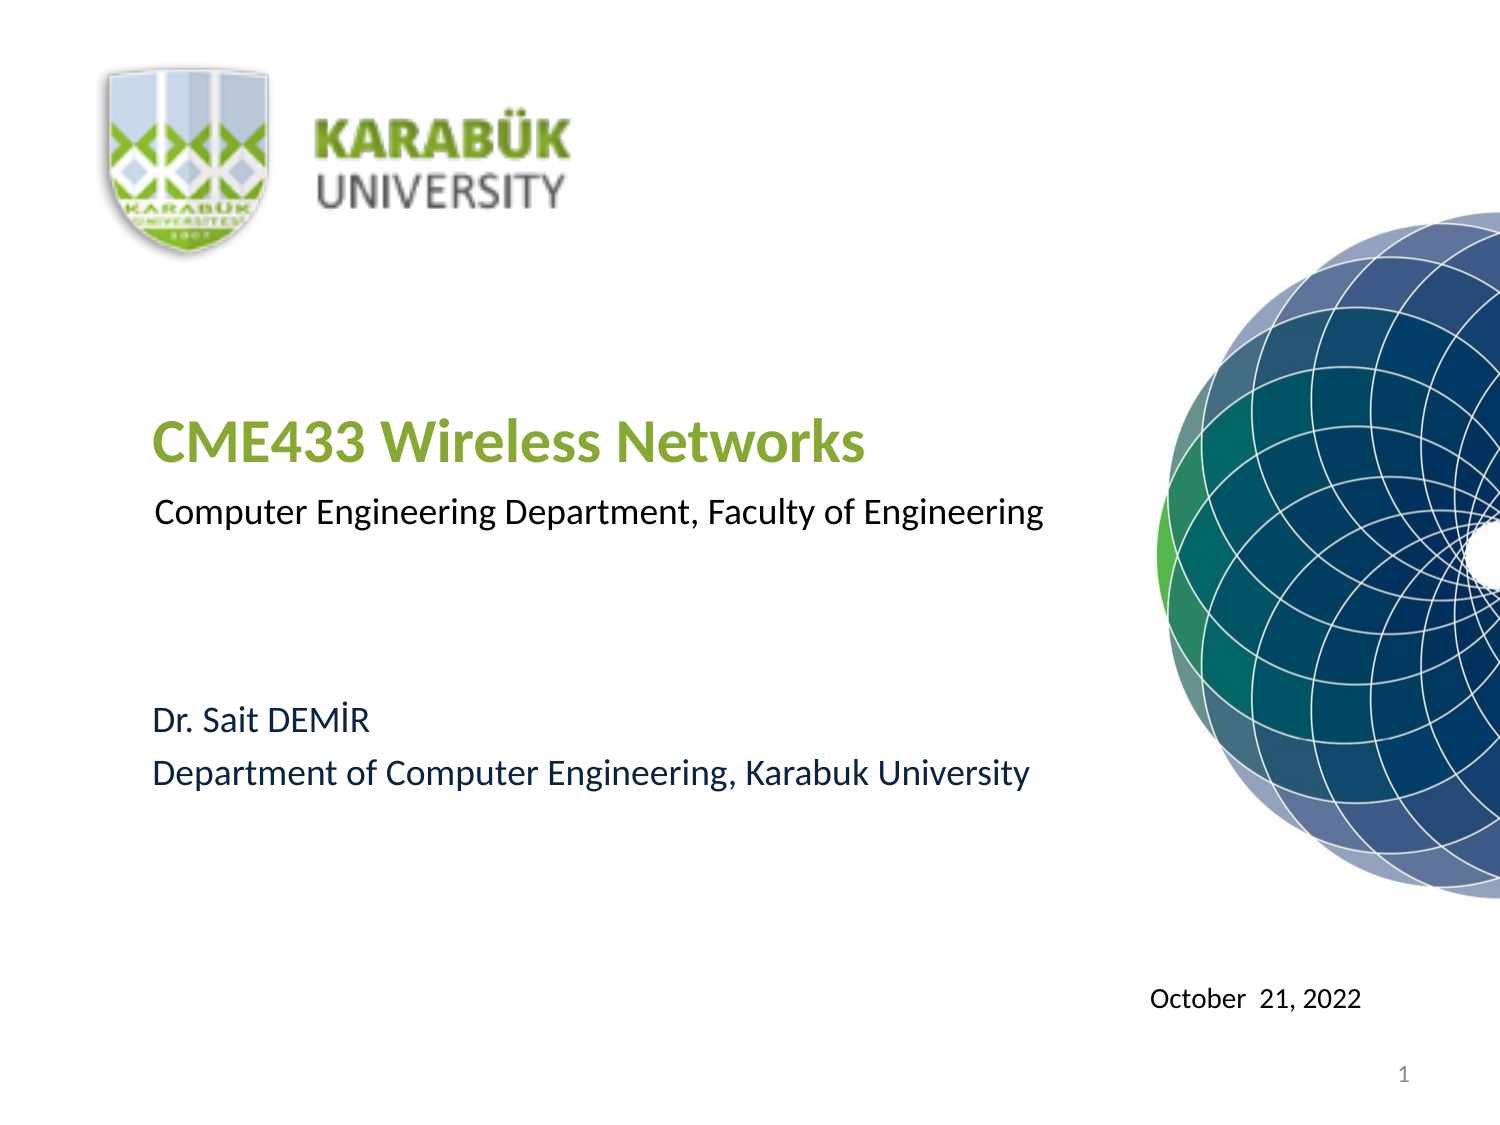

# CME433 Wireless Networks
Computer Engineering Department, Faculty of Engineering
Dr. Sait DEMİR
Department of Computer Engineering, Karabuk University

October  21, 2022
1